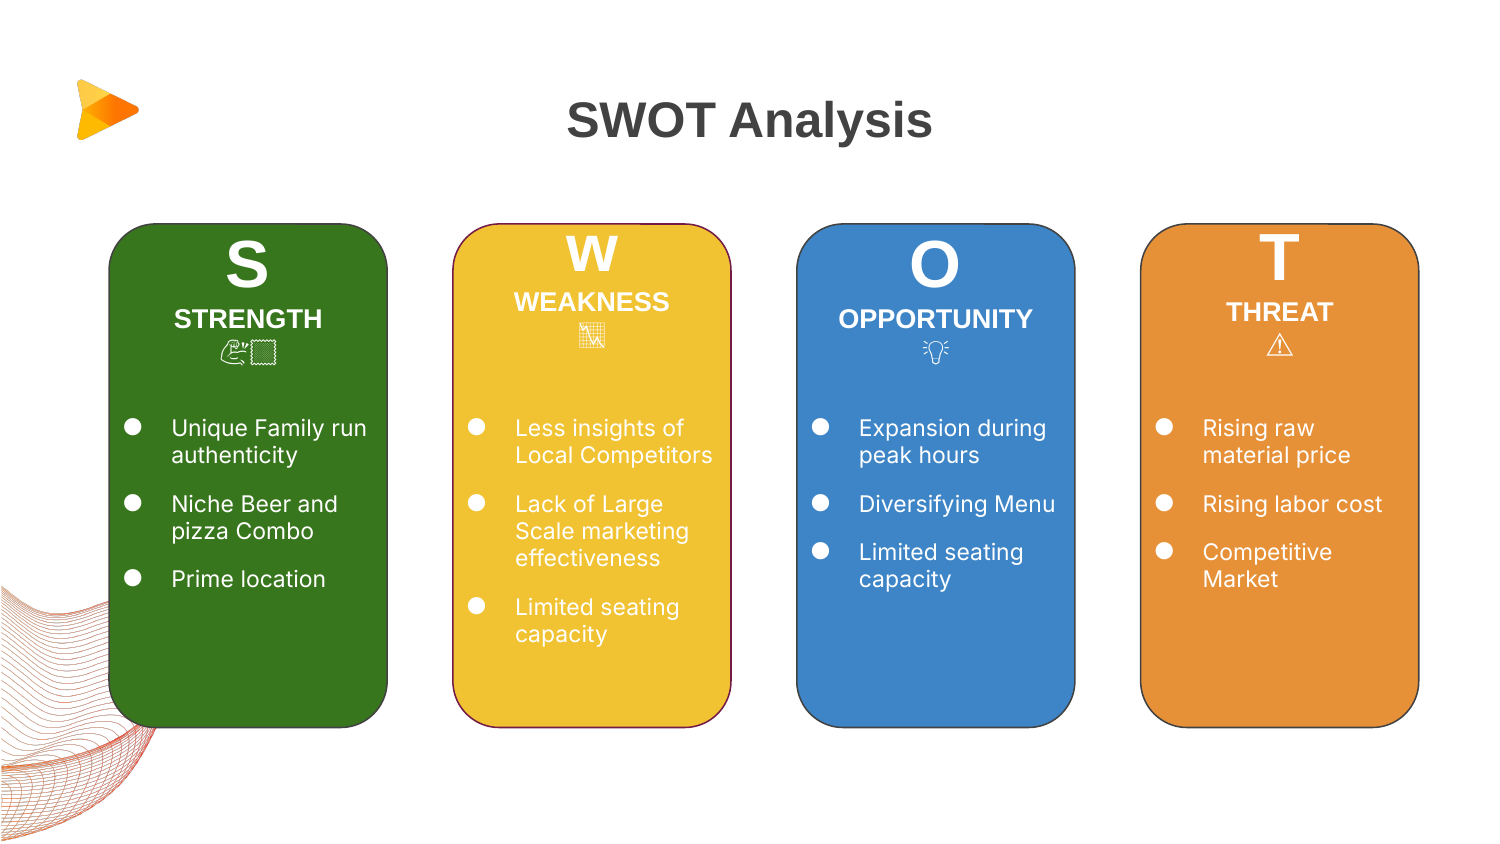

# SWOT Analysis
w
WEAKNESS
📉
T
THREAT
⚠️
S
STRENGTH
💪🏻
O
OPPORTUNITY
💡

Unique Family run authenticity
Niche Beer and pizza Combo
Prime location
Less insights of Local Competitors
Lack of Large Scale marketing effectiveness
Limited seating capacity
Expansion during peak hours
Diversifying Menu
Limited seating capacity
Rising raw material price
Rising labor cost
Competitive Market